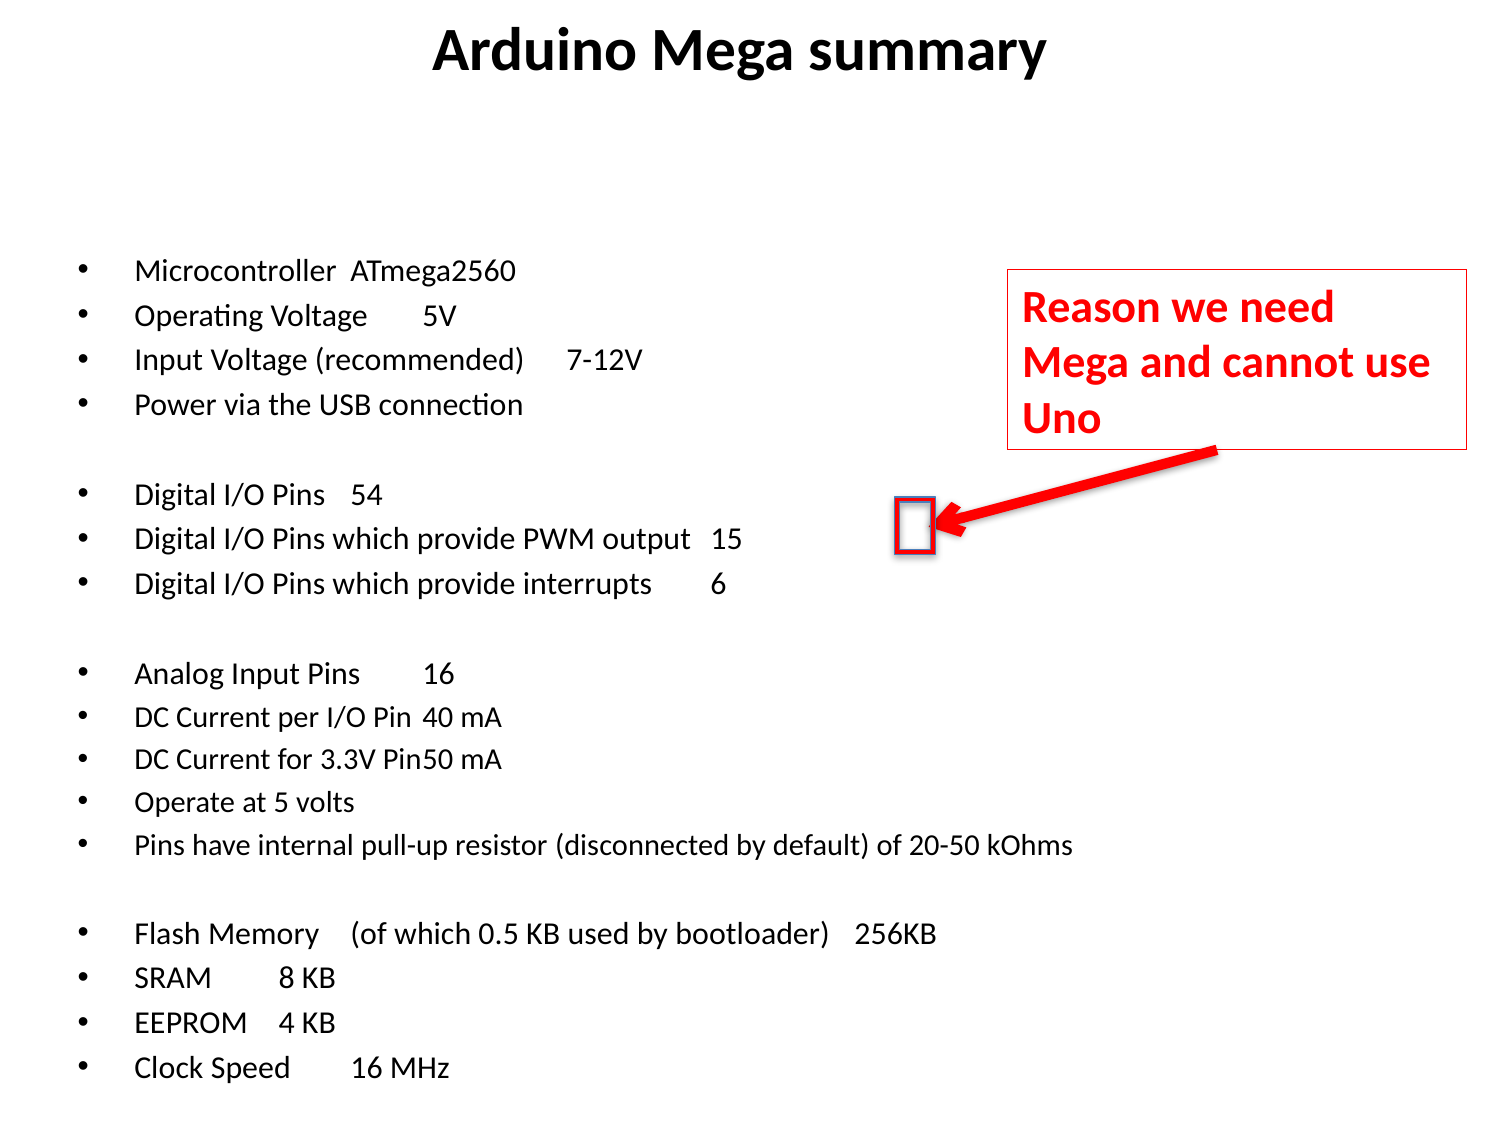

Arduino Mega summary

Microcontroller								ATmega2560
Operating Voltage								5V
Input Voltage (recommended)						7-12V
Power via the USB connection

Digital I/O Pins								54
Digital I/O Pins which provide PWM output			15
Digital I/O Pins which provide interrupts				6

Analog Input Pins								16
DC Current per I/O Pin							40 mA
DC Current for 3.3V Pin							50 mA
Operate at 5 volts
Pins have internal pull-up resistor (disconnected by default) of 20-50 kOhms

Flash Memory	(of which 0.5 KB used by bootloader)	256KB
SRAM										8 KB
EEPROM									4 KB
Clock Speed									16 MHz
Reason we need Mega and cannot use Uno